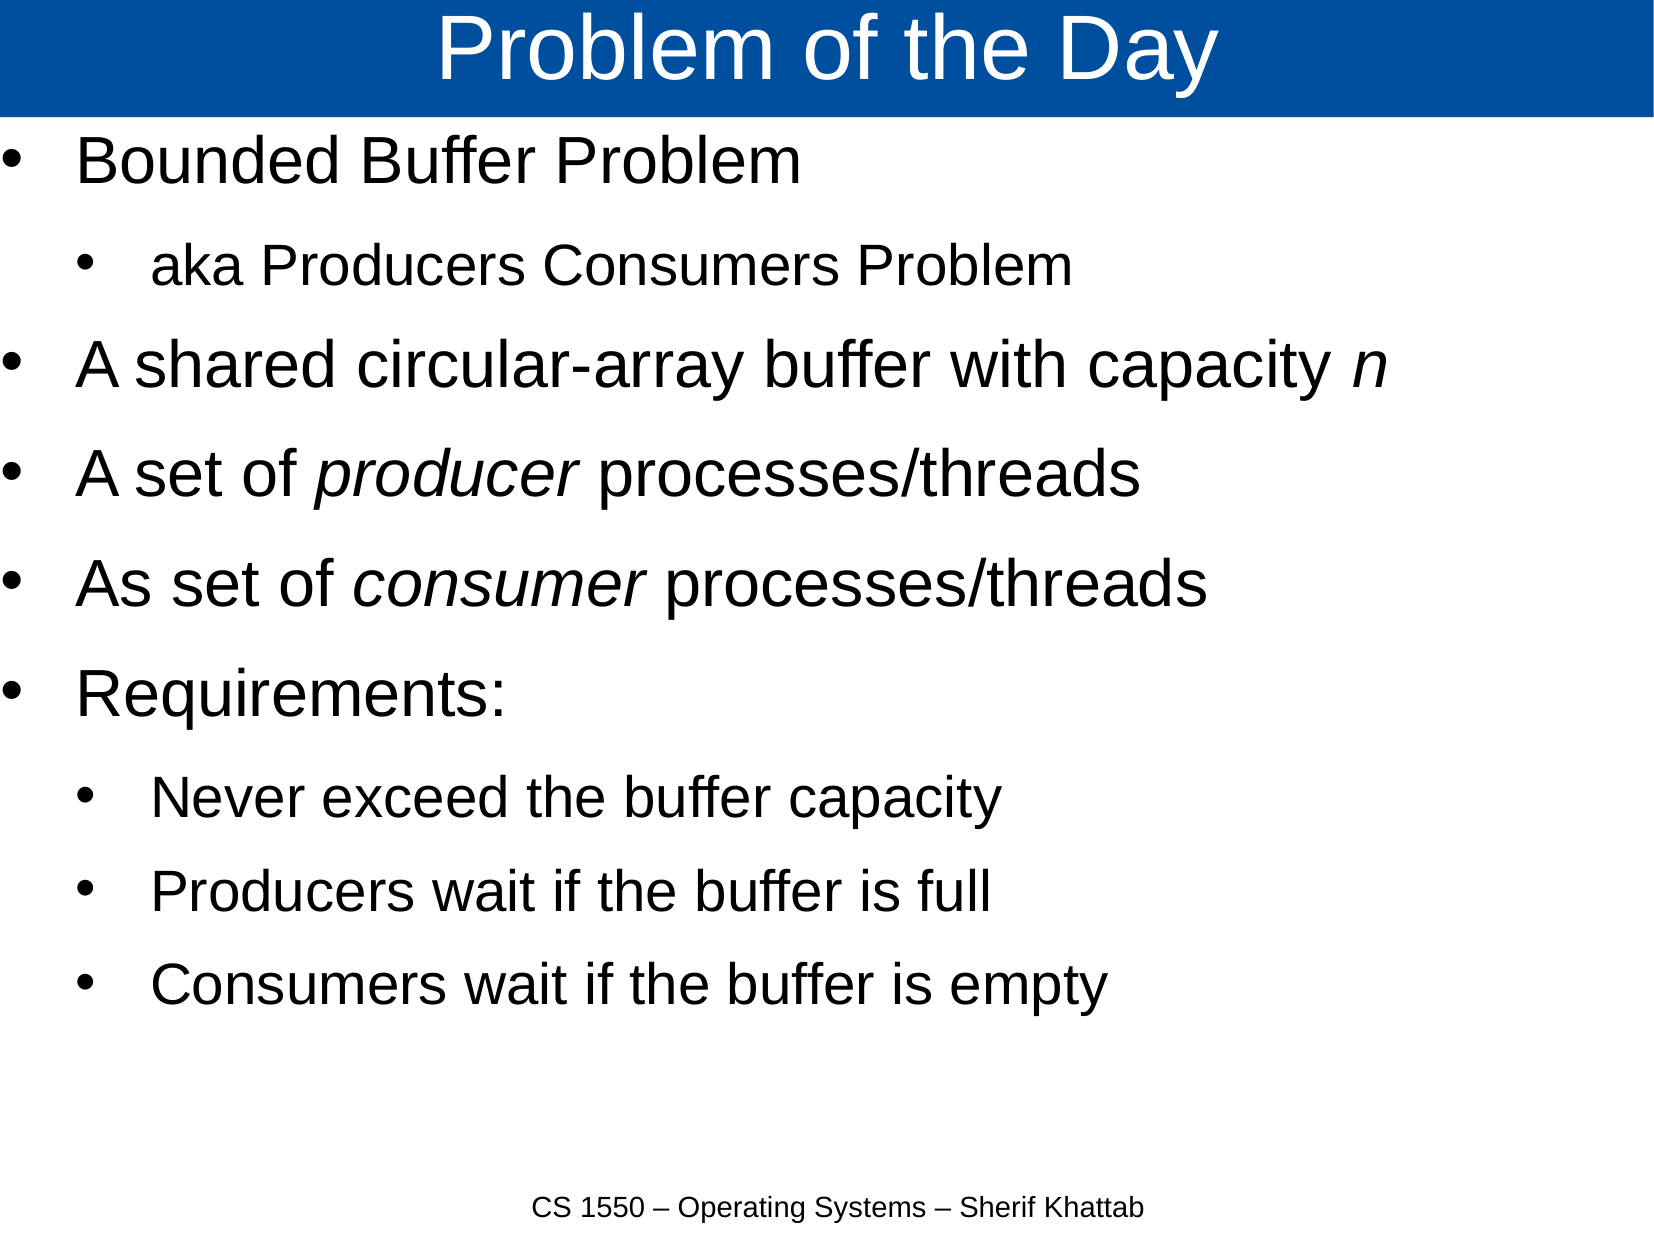

# Problem of the Day
Bounded Buffer Problem
aka Producers Consumers Problem
A shared circular-array buffer with capacity n
A set of producer processes/threads
As set of consumer processes/threads
Requirements:
Never exceed the buffer capacity
Producers wait if the buffer is full
Consumers wait if the buffer is empty
CS 1550 – Operating Systems – Sherif Khattab